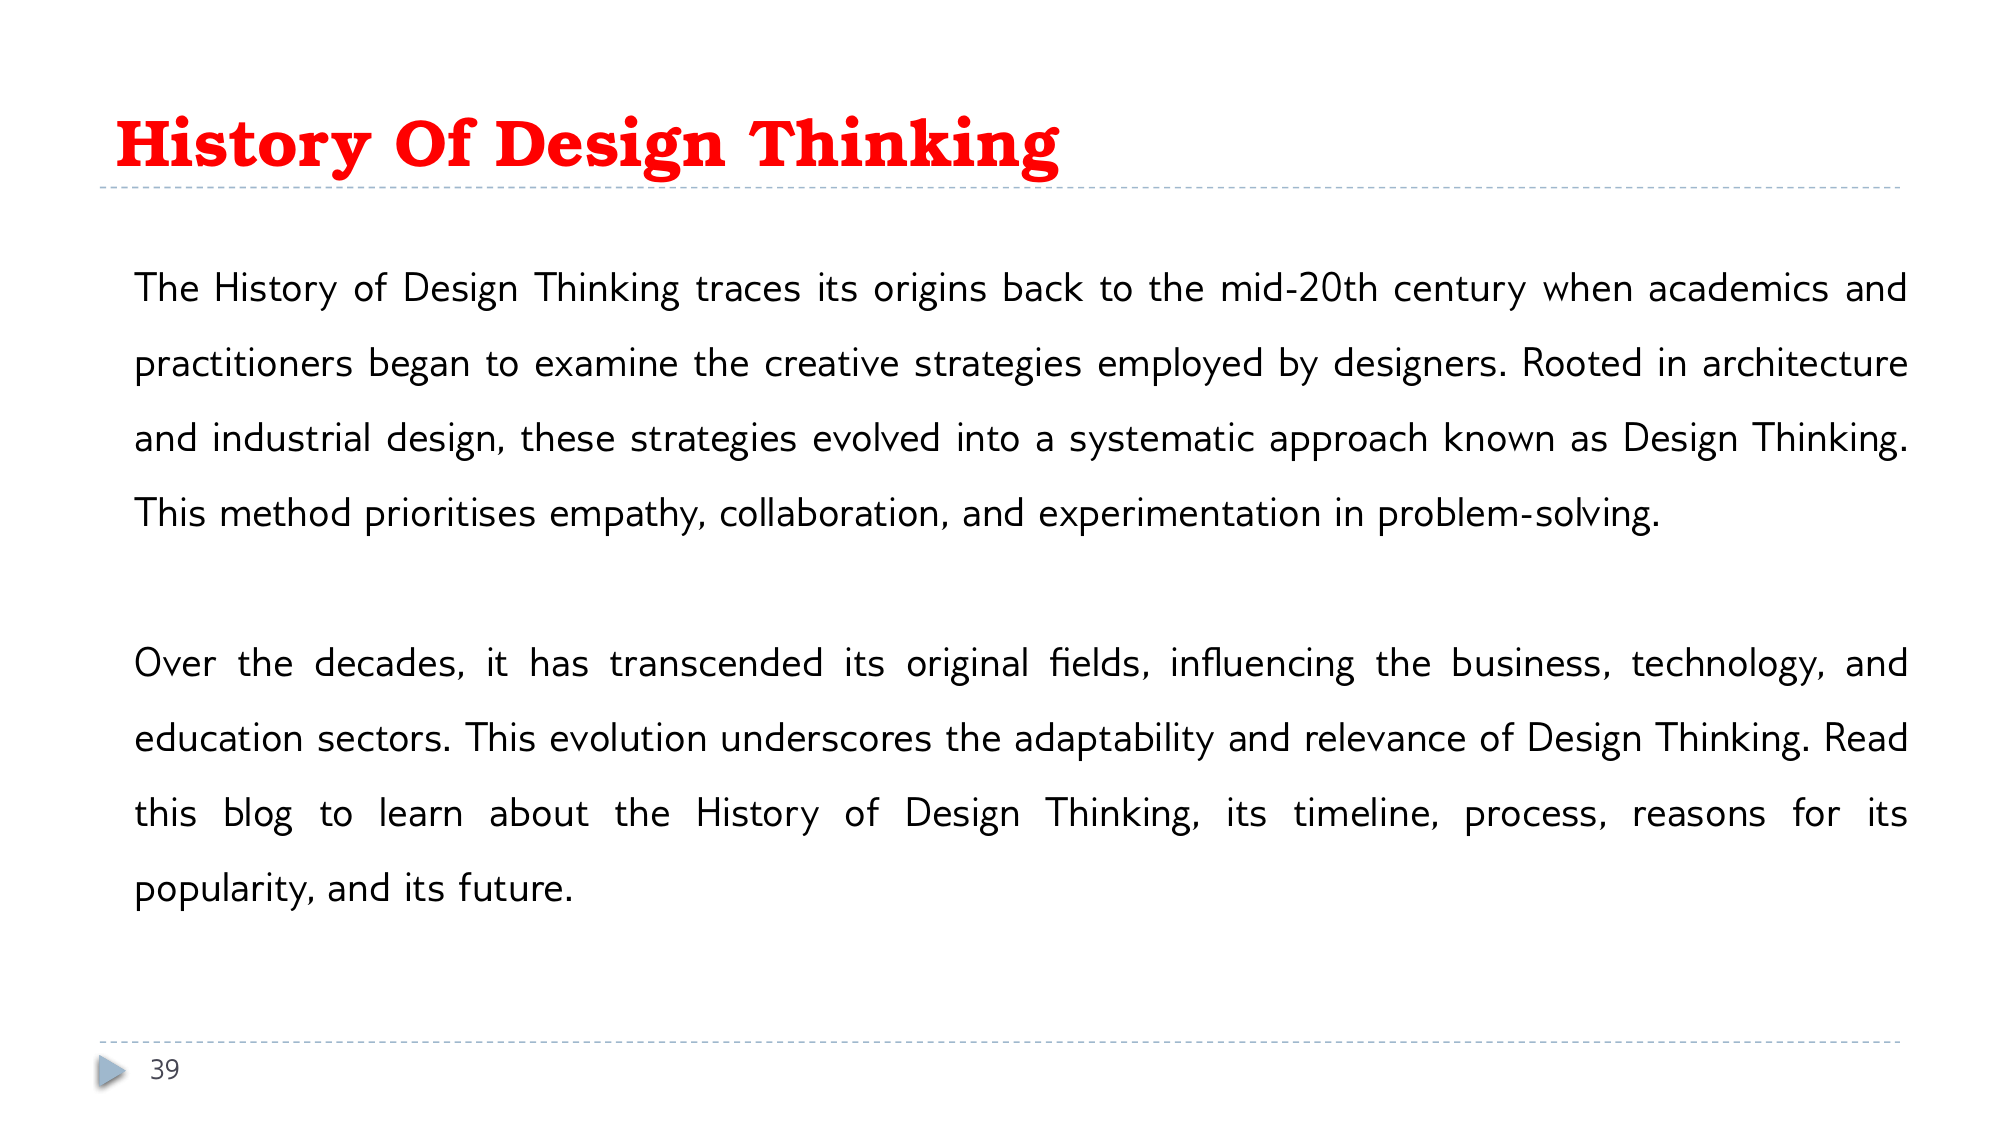

# History Of Design Thinking
The History of Design Thinking traces its origins back to the mid-20th century when academics and practitioners began to examine the creative strategies employed by designers. Rooted in architecture and industrial design, these strategies evolved into a systematic approach known as Design Thinking. This method prioritises empathy, collaboration, and experimentation in problem-solving.

Over the decades, it has transcended its original fields, influencing the business, technology, and education sectors. This evolution underscores the adaptability and relevance of Design Thinking. Read this blog to learn about the History of Design Thinking, its timeline, process, reasons for its popularity, and its future.
39